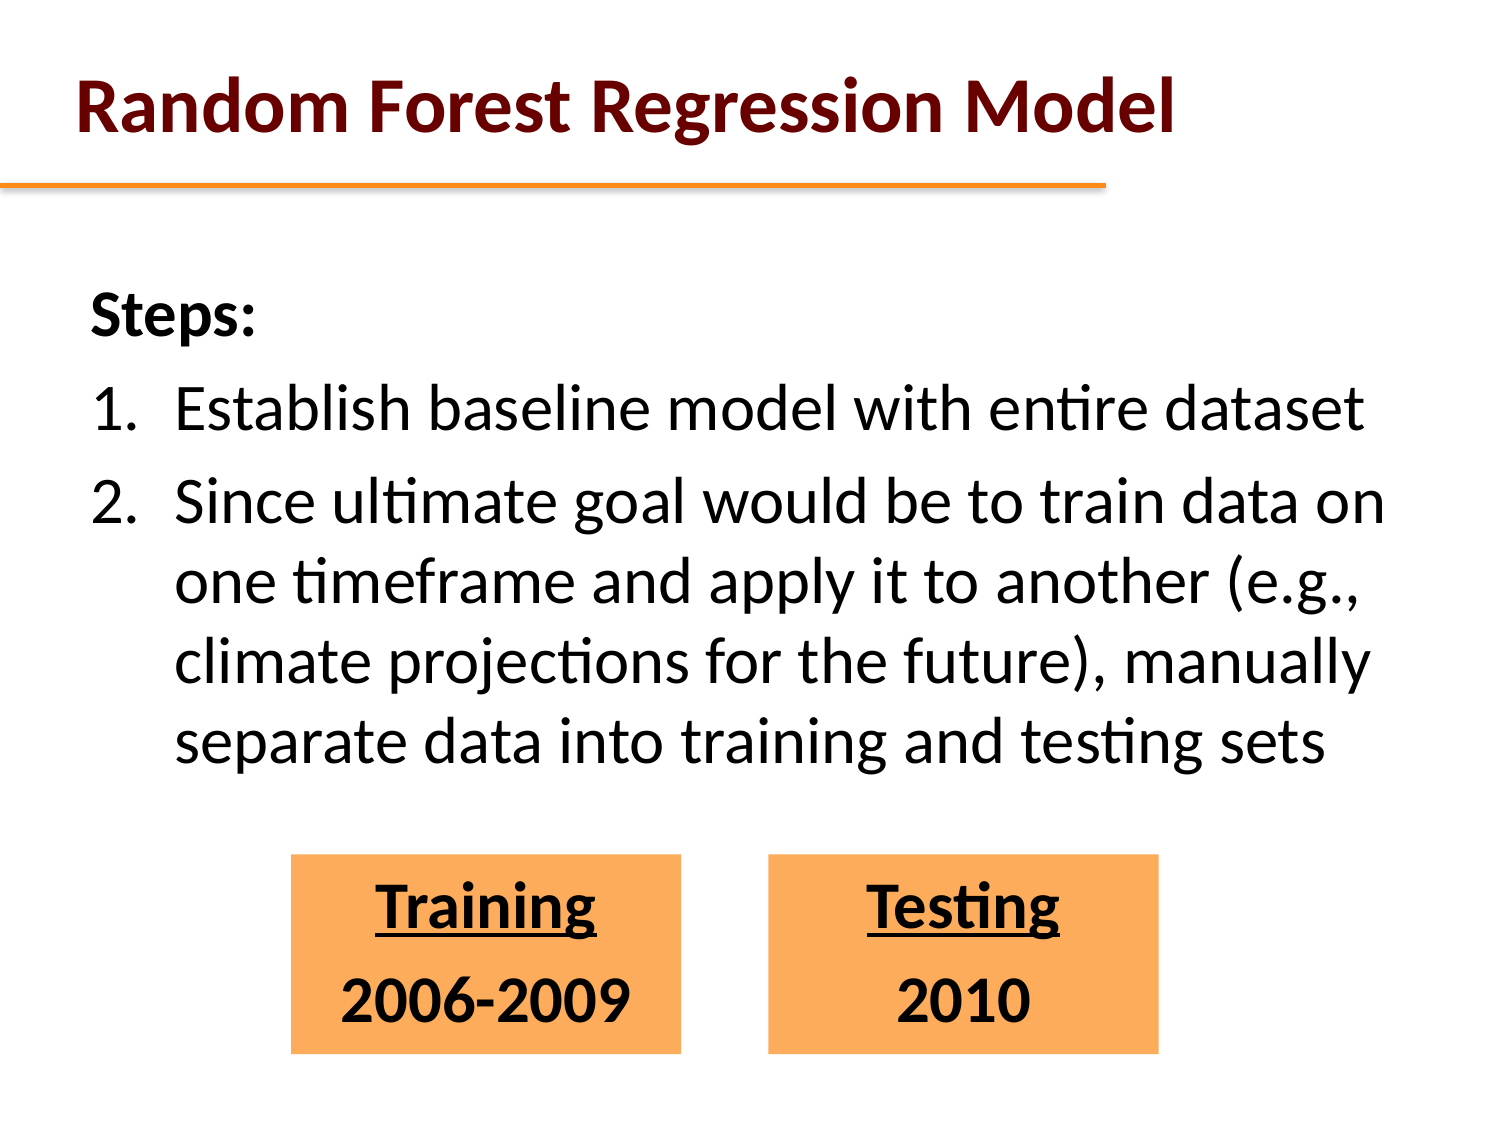

Random Forest Regression Model
Steps:
Establish baseline model with entire dataset
Since ultimate goal would be to train data on one timeframe and apply it to another (e.g., climate projections for the future), manually separate data into training and testing sets
Training
2006-2009
Testing
2010